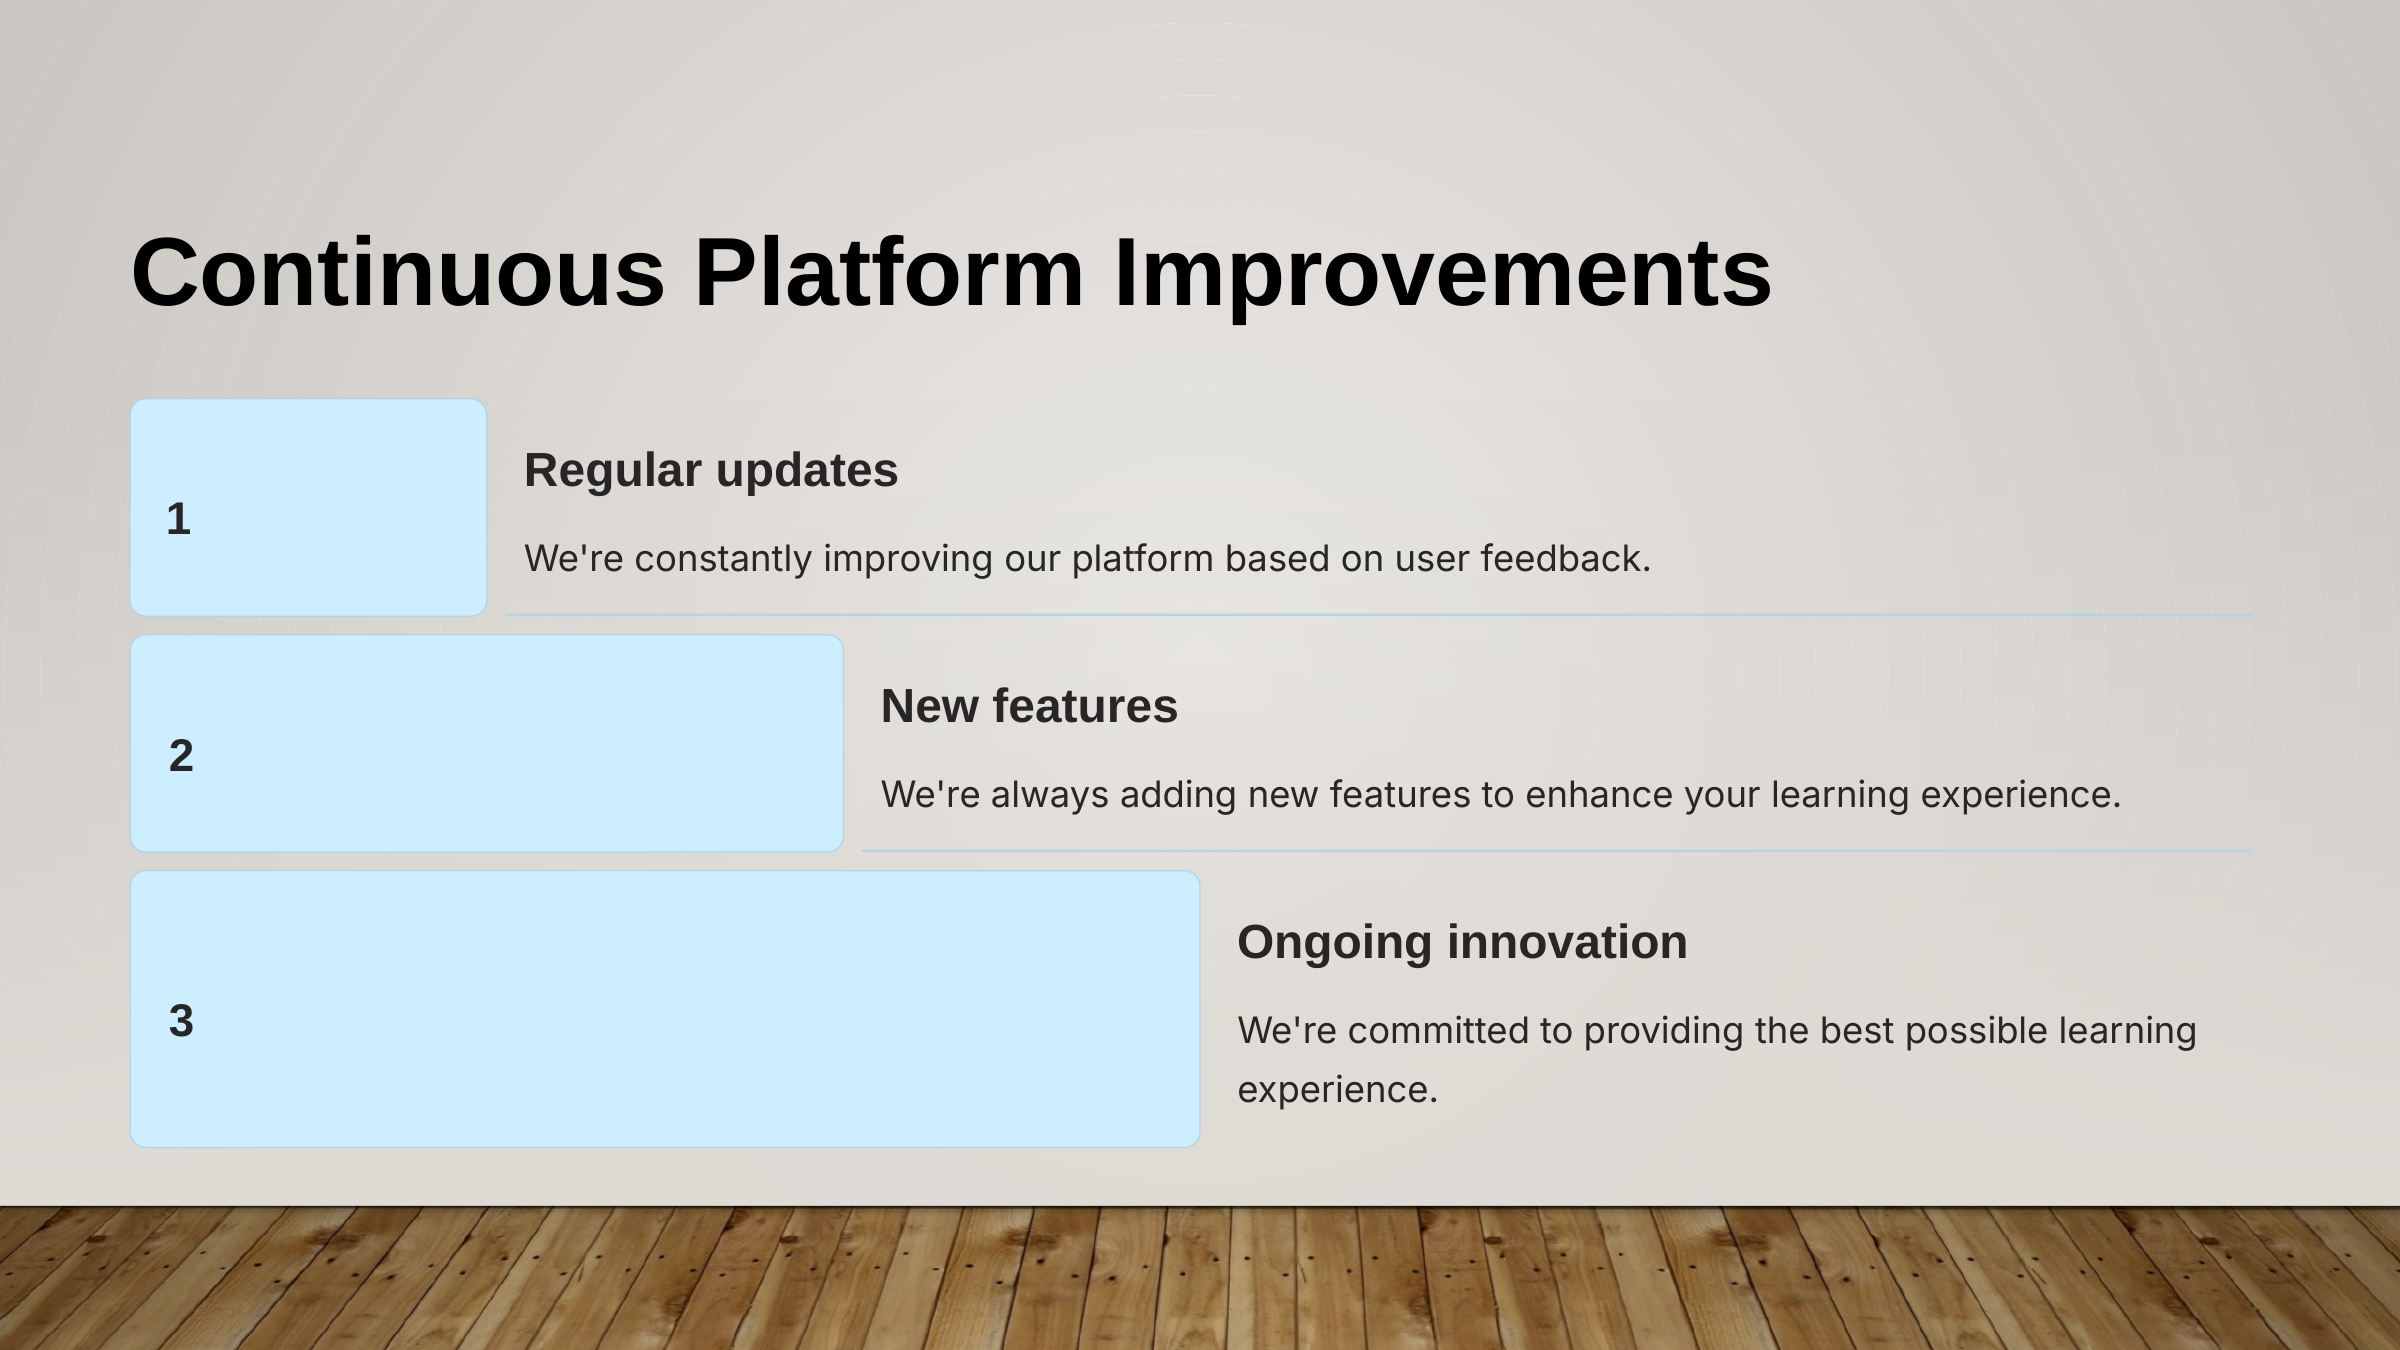

Continuous Platform Improvements

Regular updates
1
We're constantly improving our platform based on user feedback.

New features
2
We're always adding new features to enhance your learning experience.

Ongoing innovation
3
We're committed to providing the best possible learning experience.